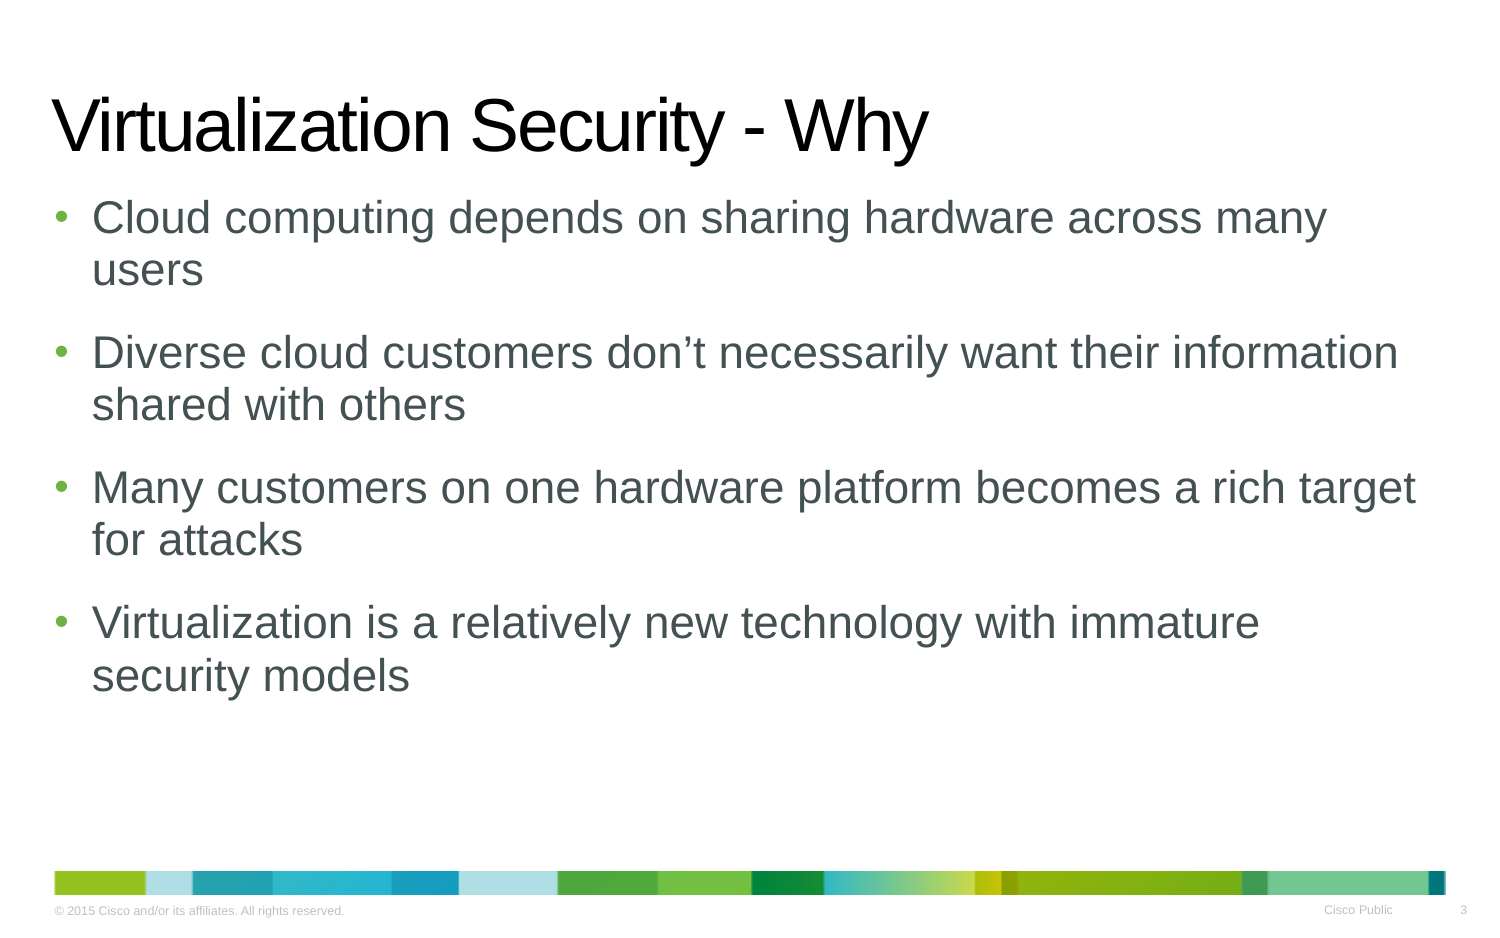

# Virtualization Security - Why
Cloud computing depends on sharing hardware across many users
Diverse cloud customers don’t necessarily want their information shared with others
Many customers on one hardware platform becomes a rich target for attacks
Virtualization is a relatively new technology with immature security models